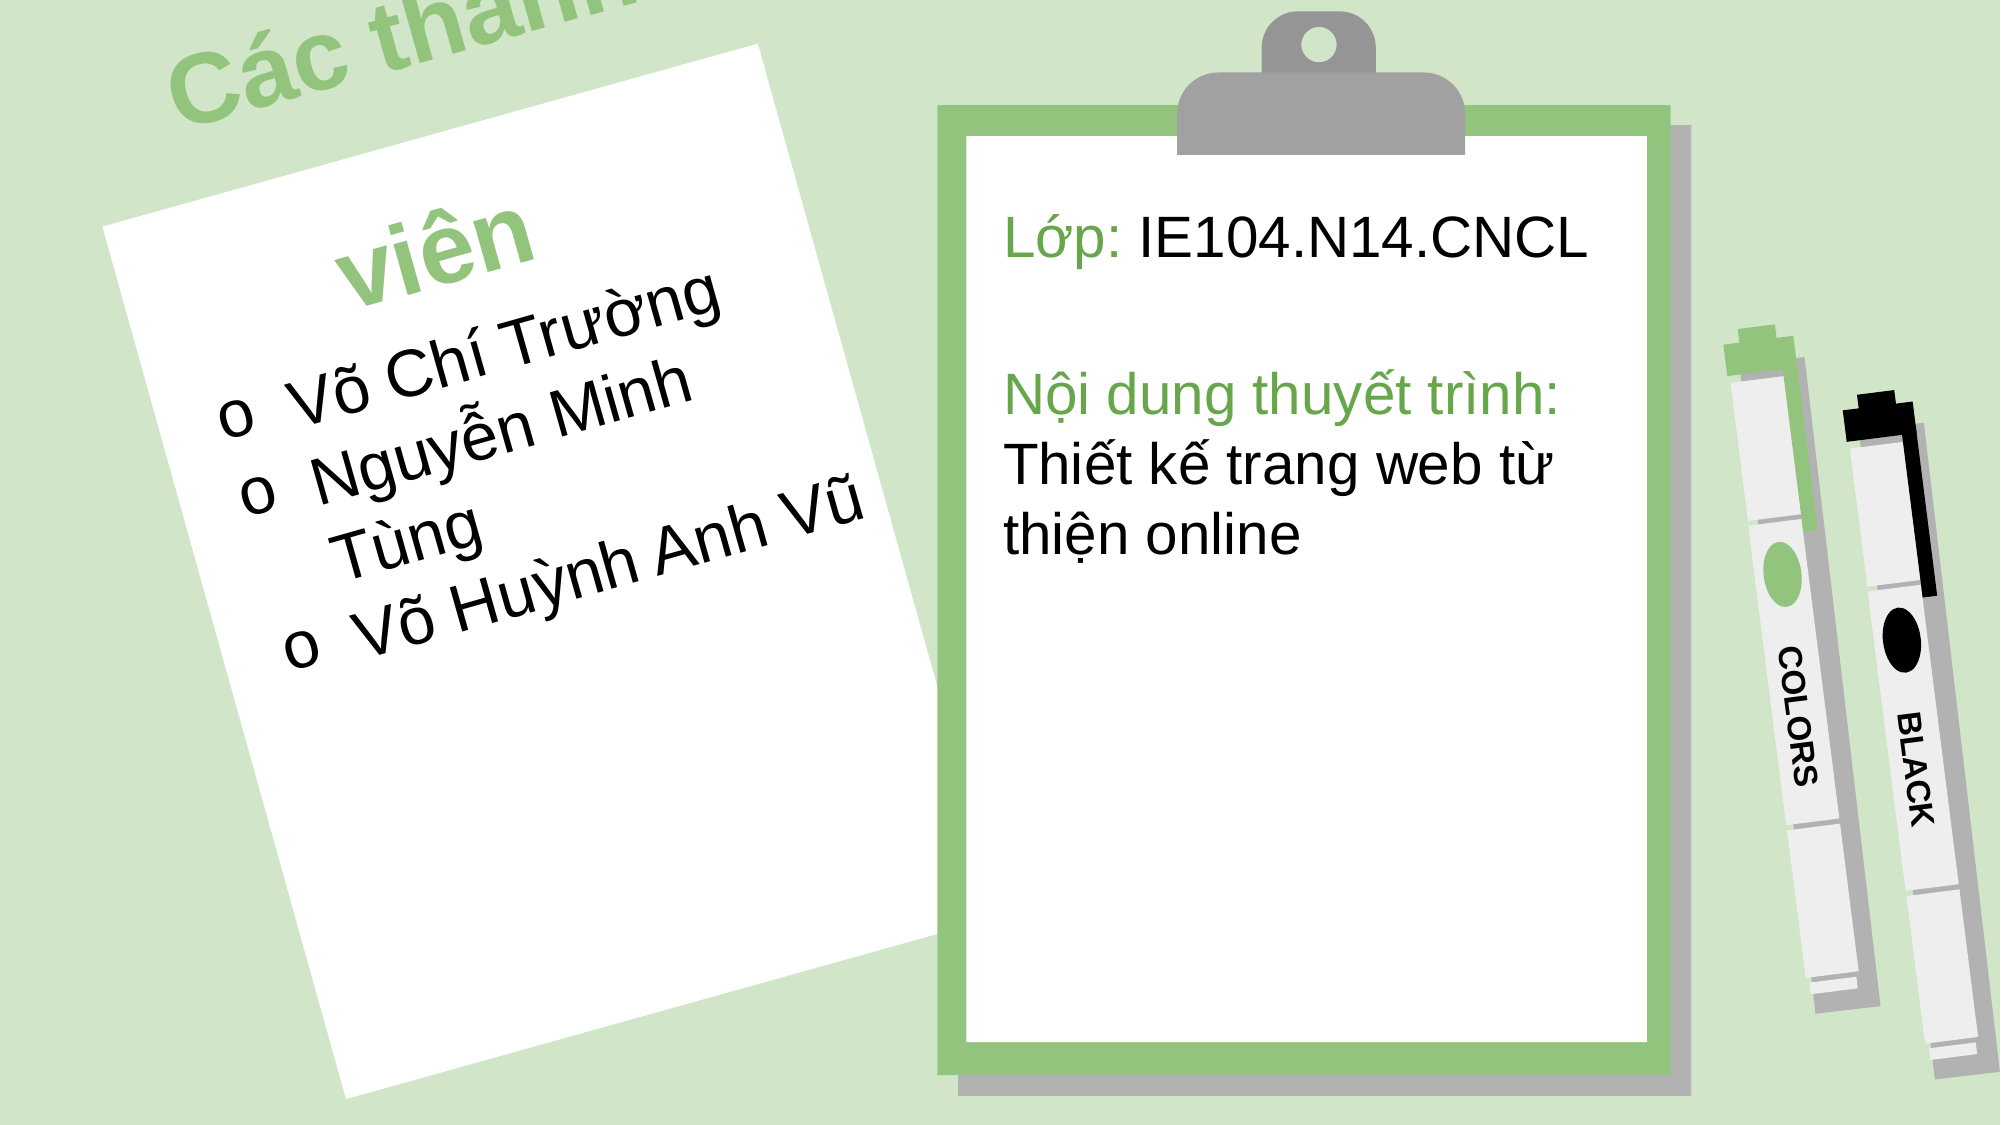

# Các thành viên
Lớp: IE104.N14.CNCL
Nội dung thuyết trình: Thiết kế trang web từ thiện online
Võ Chí Trường
Nguyễn Minh Tùng
Võ Huỳnh Anh Vũ